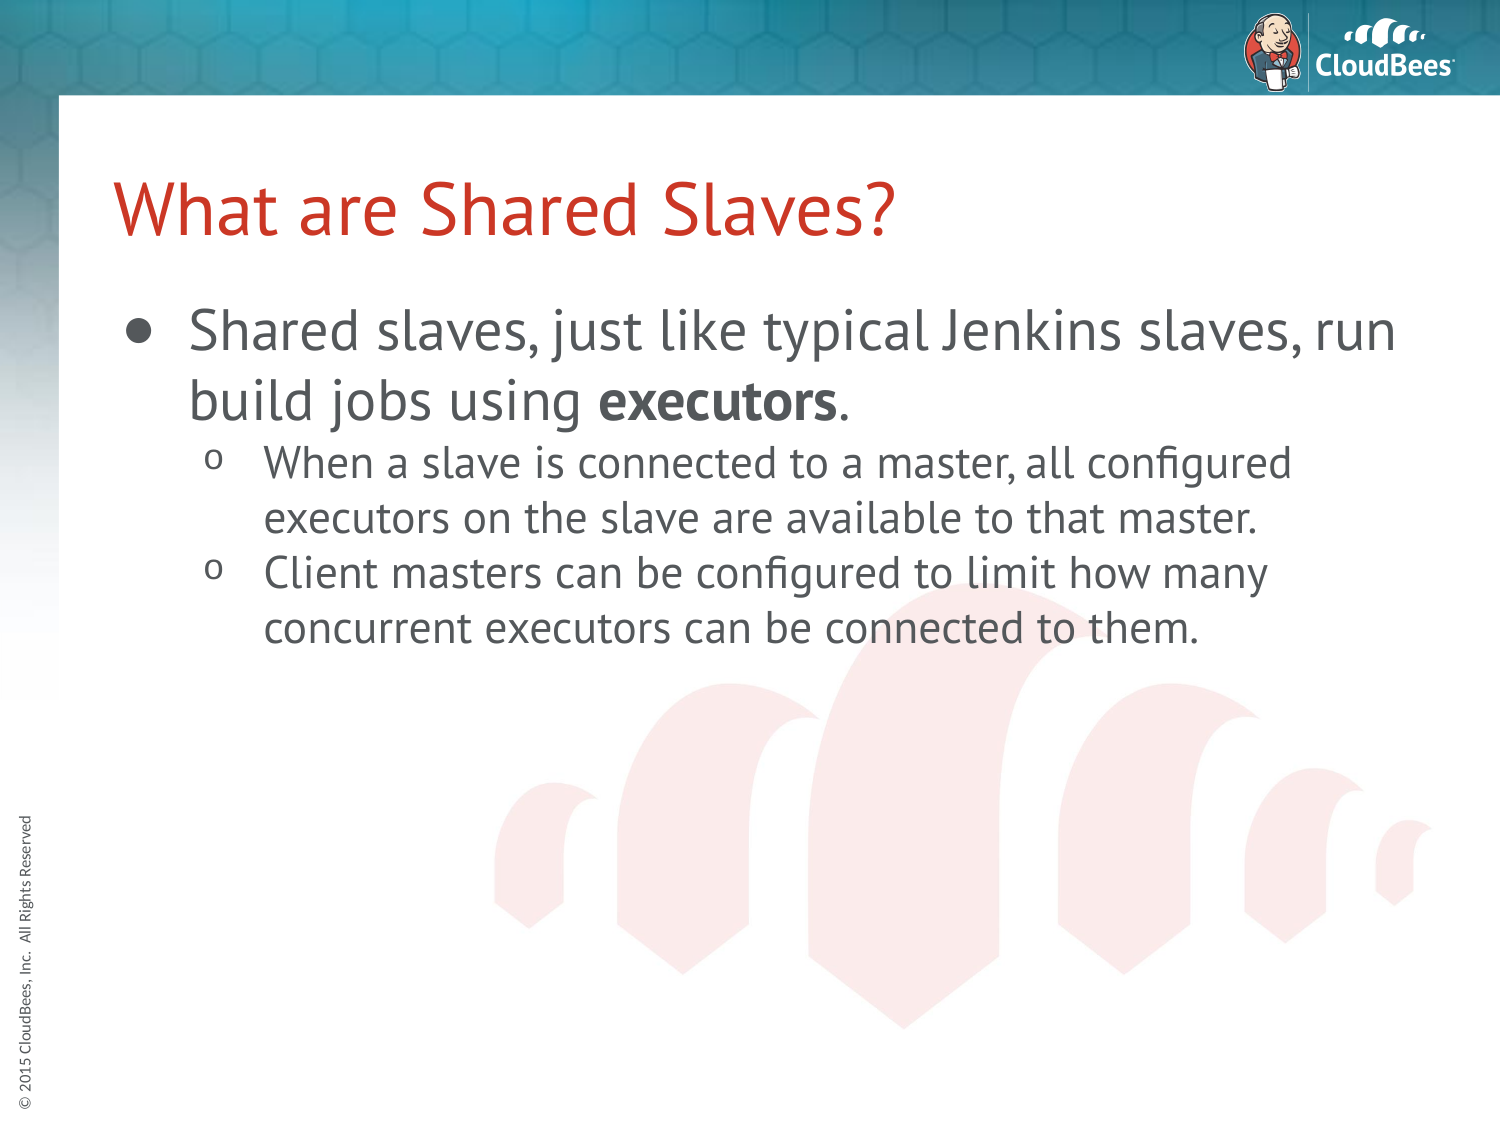

# What are Shared Slaves?
Shared slaves, just like typical Jenkins slaves, run build jobs using executors.
When a slave is connected to a master, all configured executors on the slave are available to that master.
Client masters can be configured to limit how many concurrent executors can be connected to them.